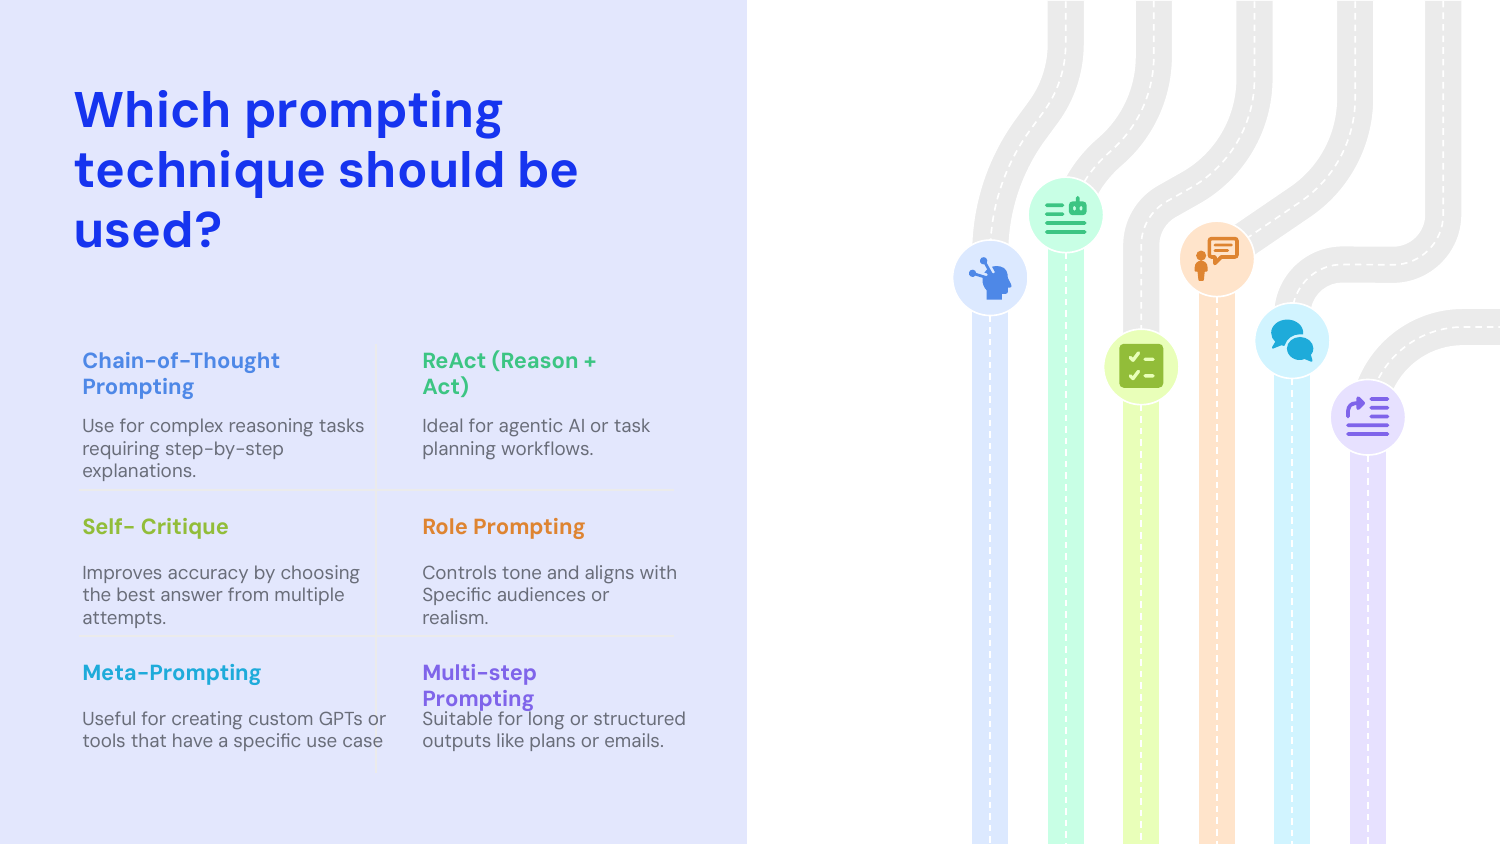

# Which prompting technique should be used?

Chain-of-Thought
Prompting
ReAct (Reason +
Act)
Use for complex reasoning tasks
requiring step-by-step
explanations.
Ideal for agentic AI or task
planning workflows.

Self- Critique
Role Prompting
Improves accuracy by choosing
the best answer from multiple
attempts.
Controls tone and aligns with
Specific audiences or
realism.

Meta-Prompting
Multi-step Prompting
Useful for creating custom GPTs or
tools that have a specific use case
Suitable for long or structured
outputs like plans or emails.